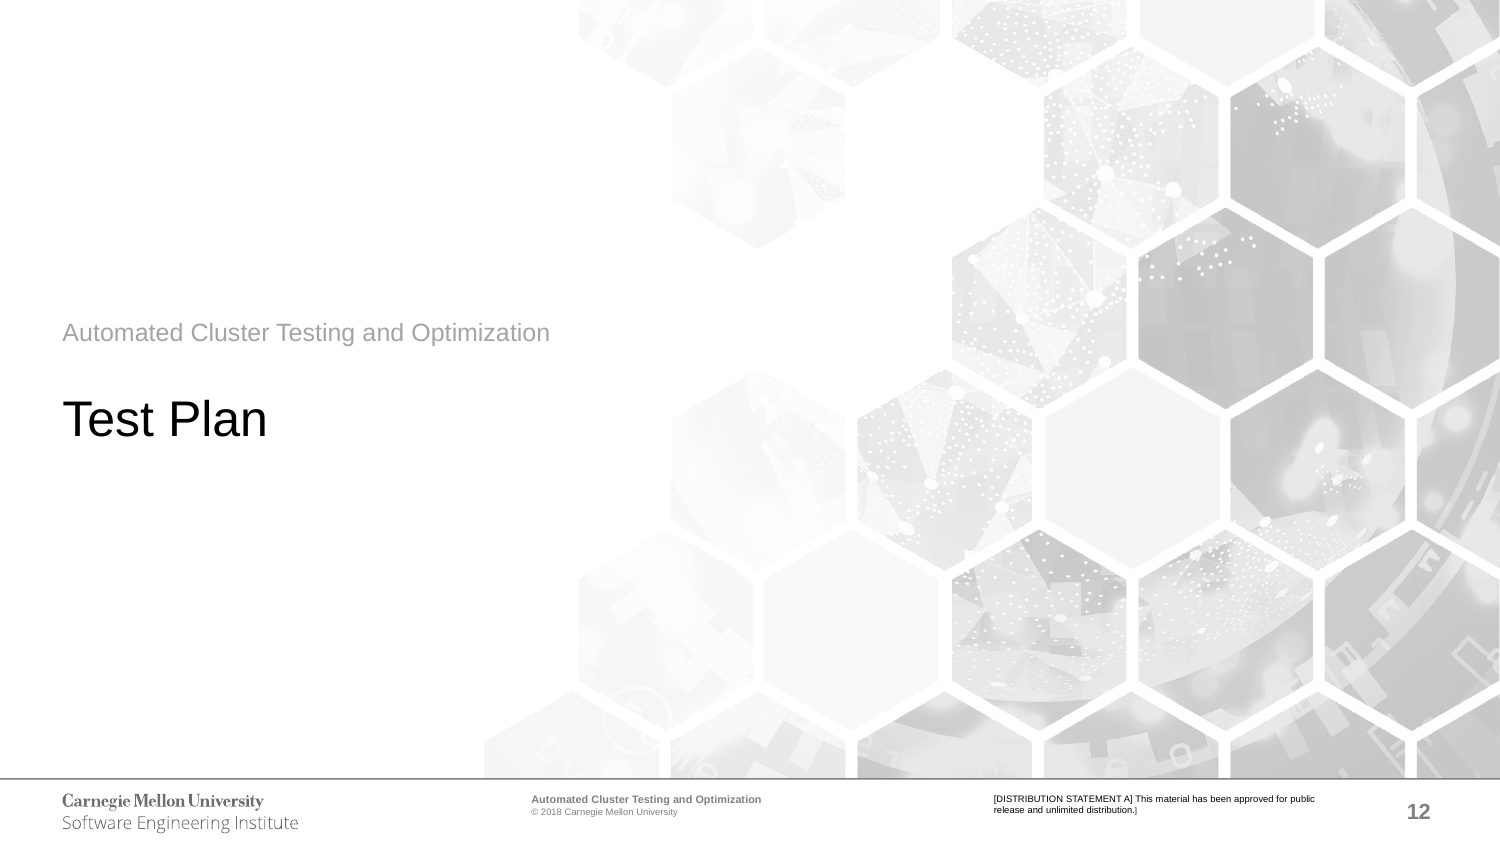

# Automated Cluster Testing and Optimization
Test Plan